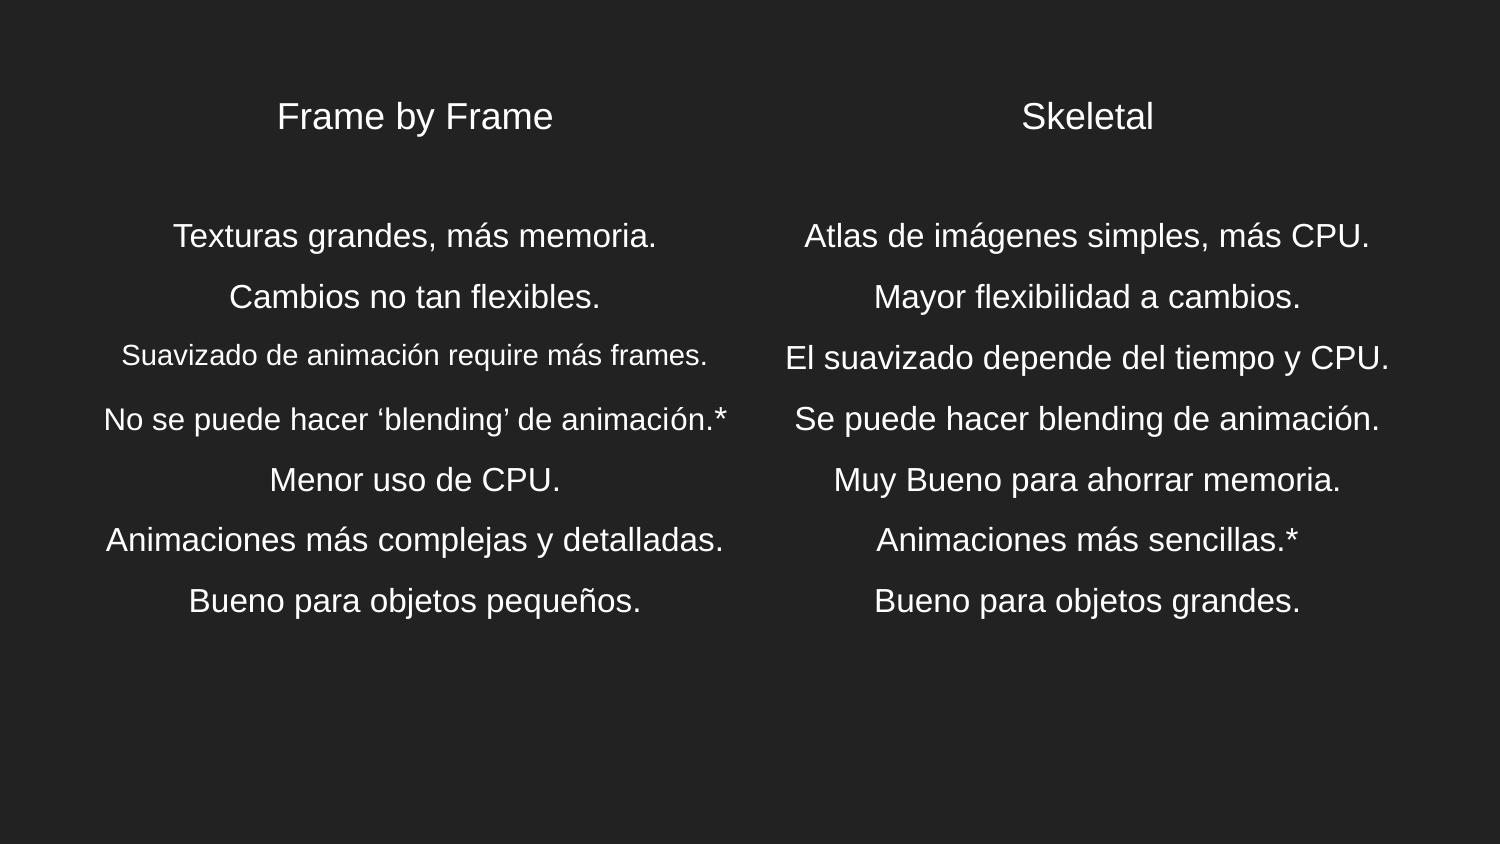

| Frame by Frame | Skeletal |
| --- | --- |
|  |  |
| Texturas grandes, más memoria. | Atlas de imágenes simples, más CPU. |
| Cambios no tan flexibles. | Mayor flexibilidad a cambios. |
| Suavizado de animación require más frames. | El suavizado depende del tiempo y CPU. |
| No se puede hacer ‘blending’ de animación.\* | Se puede hacer blending de animación. |
| Menor uso de CPU. | Muy Bueno para ahorrar memoria. |
| Animaciones más complejas y detalladas. | Animaciones más sencillas.\* |
| Bueno para objetos pequeños. | Bueno para objetos grandes. |